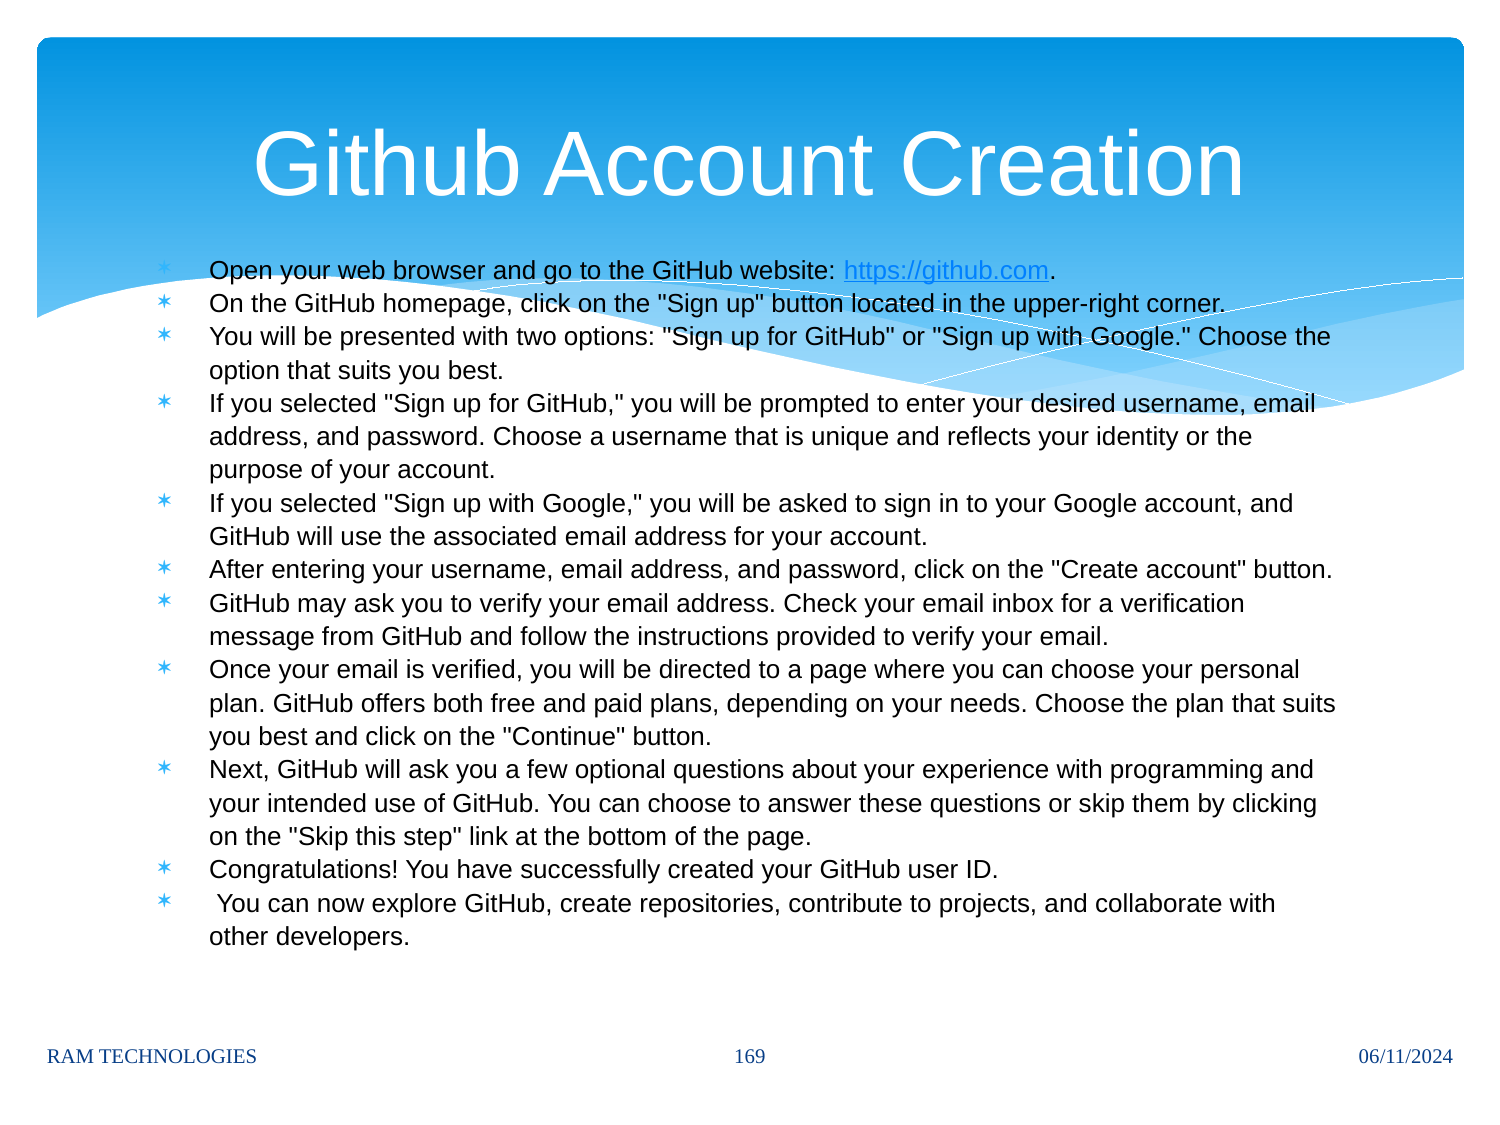

# Github Account Creation
Open your web browser and go to the GitHub website: https://github.com.
On the GitHub homepage, click on the "Sign up" button located in the upper-right corner.
You will be presented with two options: "Sign up for GitHub" or "Sign up with Google." Choose the option that suits you best.
If you selected "Sign up for GitHub," you will be prompted to enter your desired username, email address, and password. Choose a username that is unique and reflects your identity or the purpose of your account.
If you selected "Sign up with Google," you will be asked to sign in to your Google account, and GitHub will use the associated email address for your account.
After entering your username, email address, and password, click on the "Create account" button.
GitHub may ask you to verify your email address. Check your email inbox for a verification message from GitHub and follow the instructions provided to verify your email.
Once your email is verified, you will be directed to a page where you can choose your personal plan. GitHub offers both free and paid plans, depending on your needs. Choose the plan that suits you best and click on the "Continue" button.
Next, GitHub will ask you a few optional questions about your experience with programming and your intended use of GitHub. You can choose to answer these questions or skip them by clicking on the "Skip this step" link at the bottom of the page.
Congratulations! You have successfully created your GitHub user ID.
 You can now explore GitHub, create repositories, contribute to projects, and collaborate with other developers.

169
RAM TECHNOLOGIES
06/11/2024